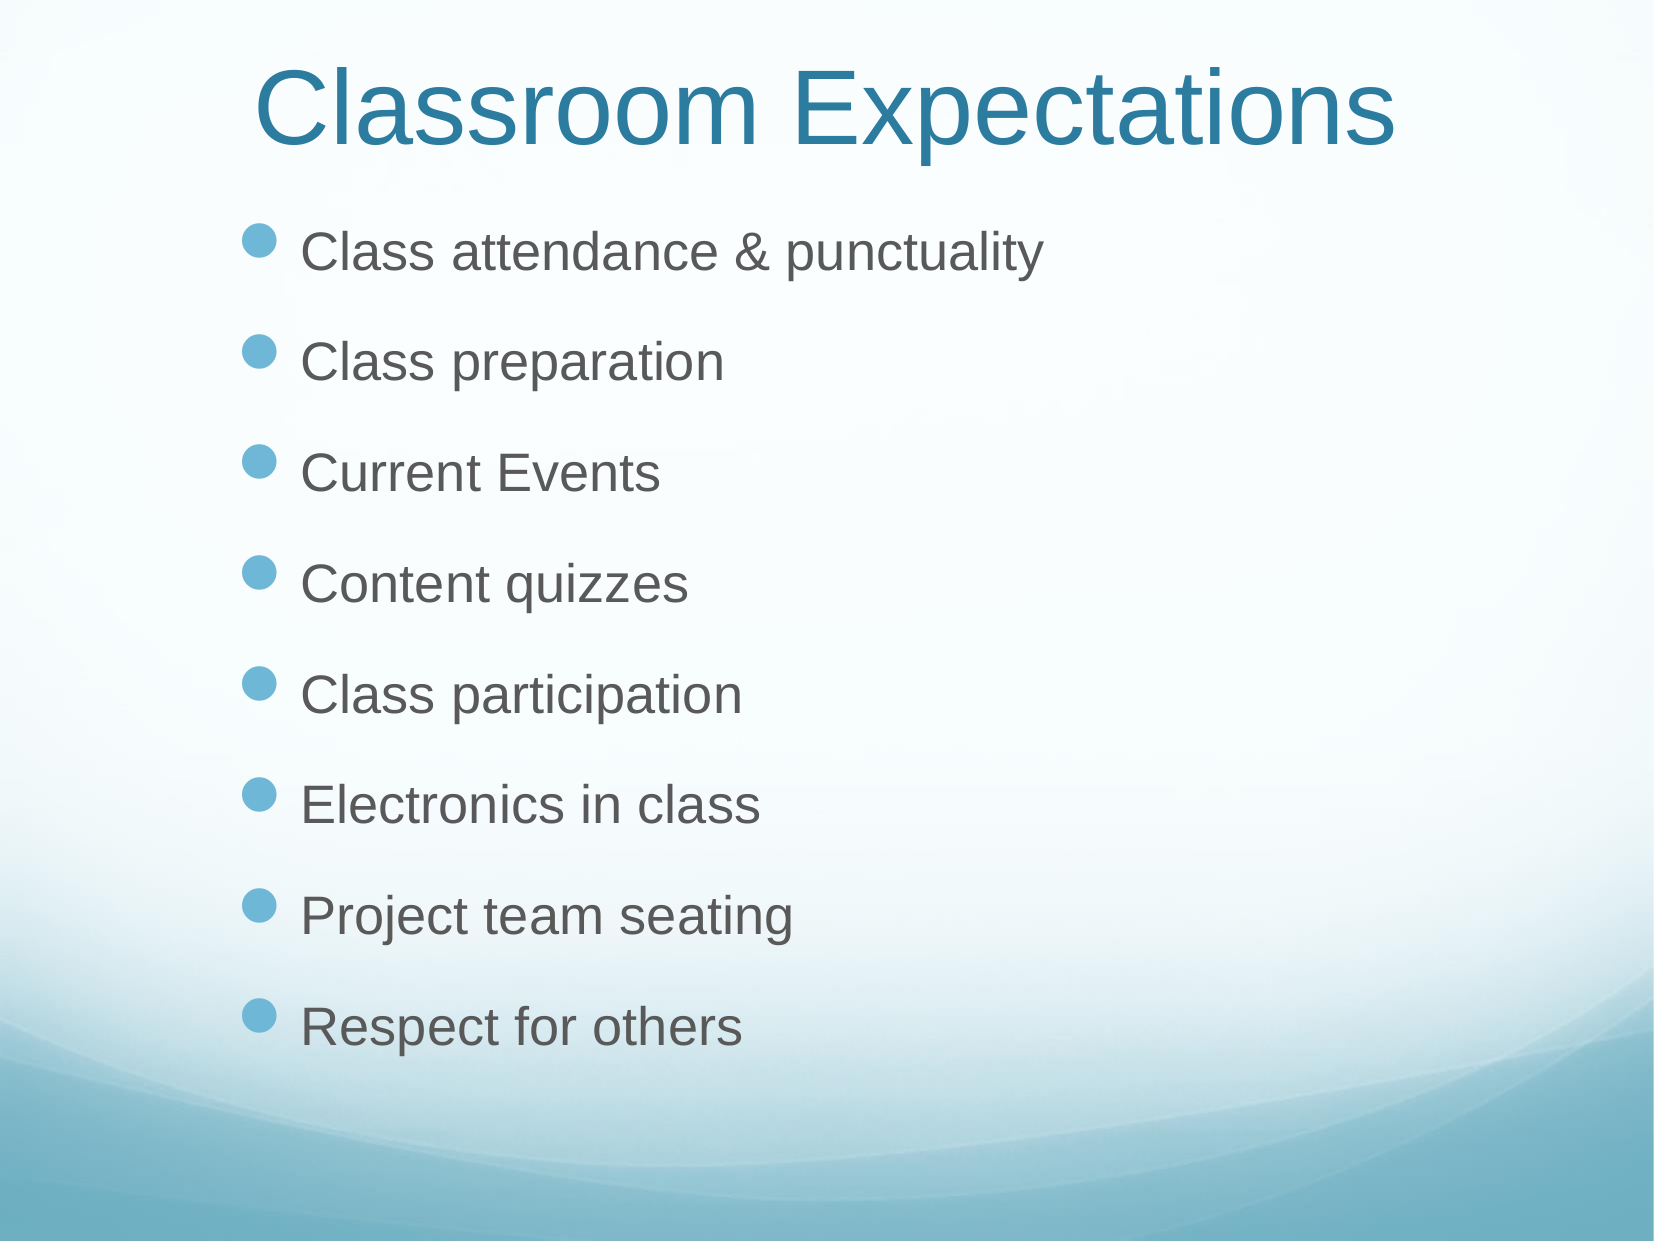

# Classroom Expectations
Class attendance & punctuality
Class preparation
Current Events
Content quizzes
Class participation
Electronics in class
Project team seating
Respect for others